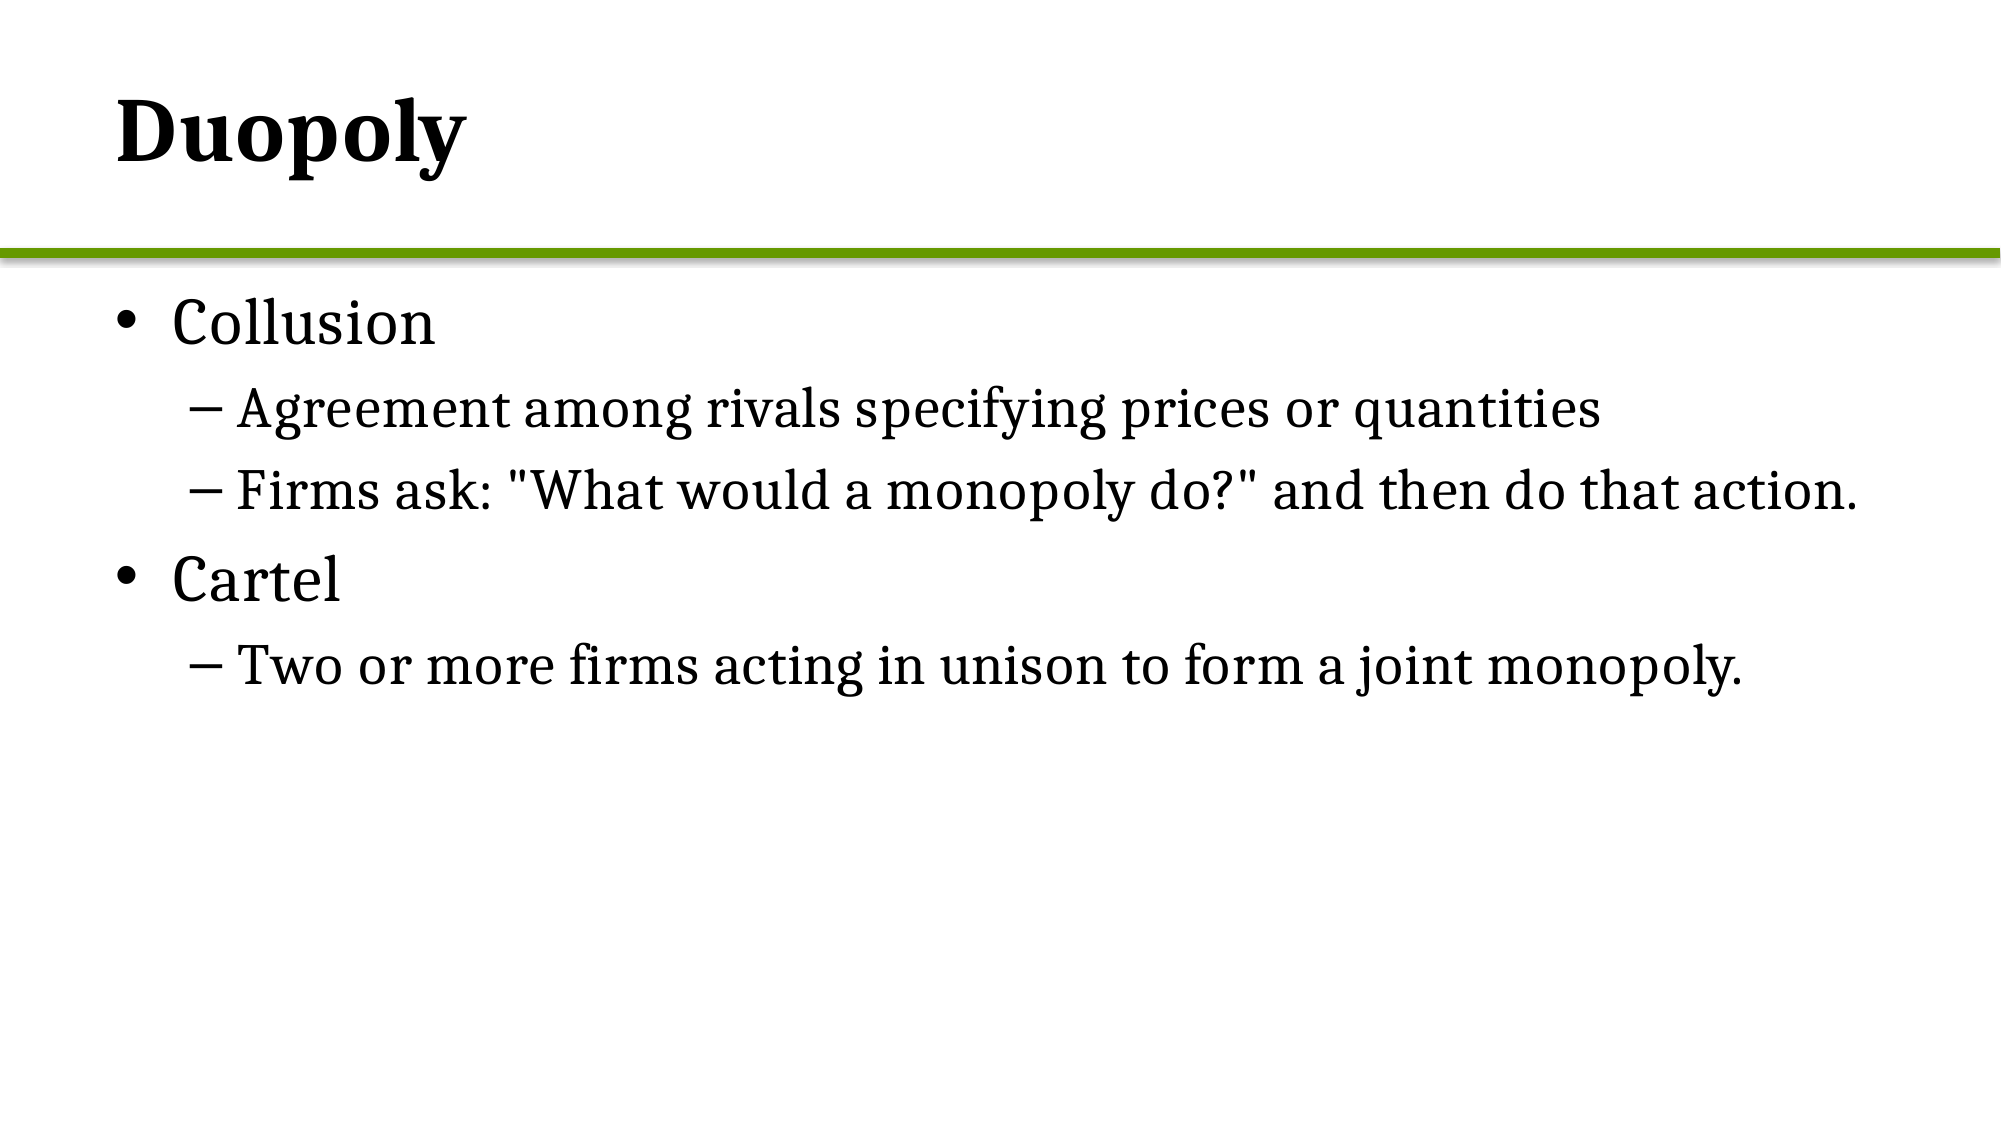

# Duopoly
Collusion
Agreement among rivals specifying prices or quantities
Firms ask: "What would a monopoly do?" and then do that action.
Cartel
Two or more firms acting in unison to form a joint monopoly.